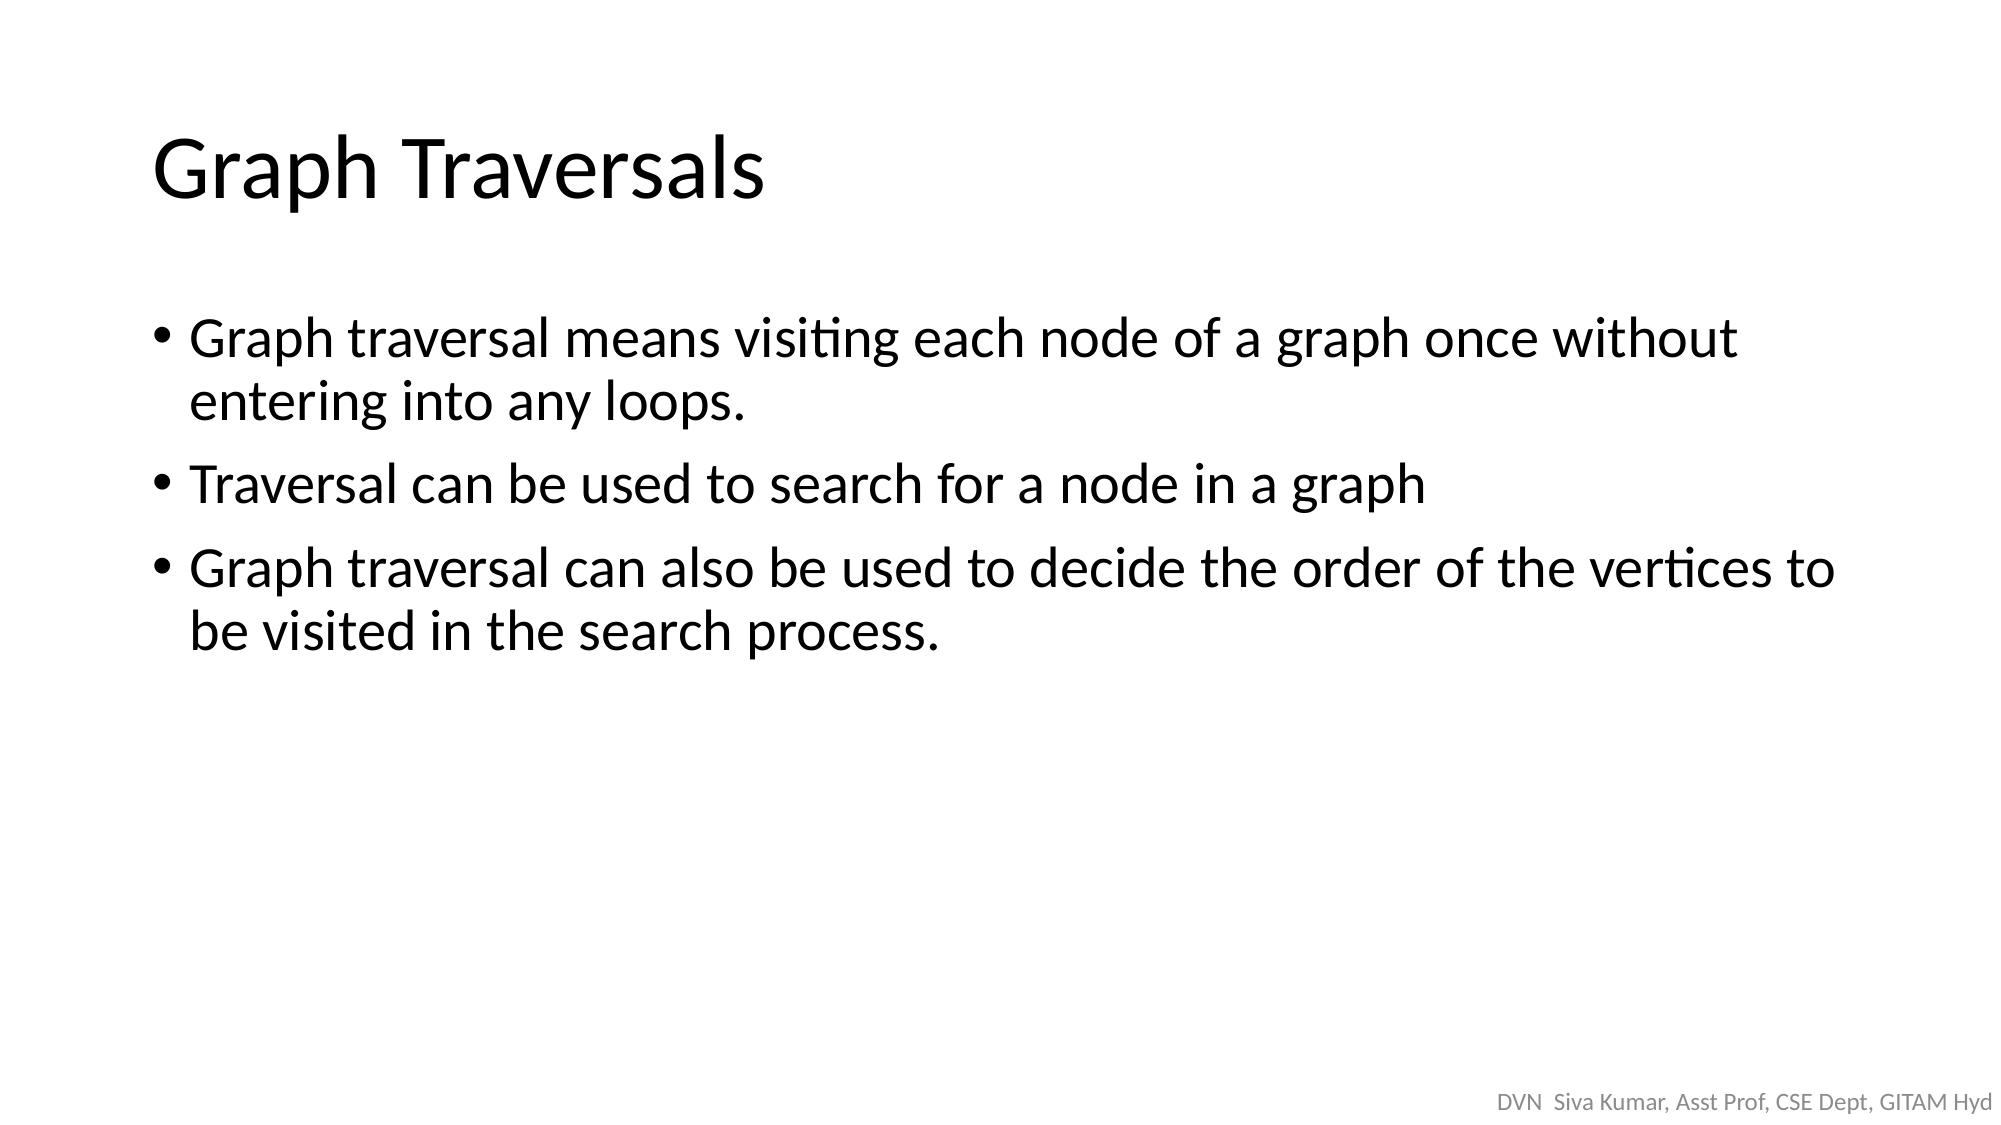

# Graph Traversals
Graph traversal means visiting each node of a graph once without entering into any loops.
Traversal can be used to search for a node in a graph
Graph traversal can also be used to decide the order of the vertices to be visited in the search process.

DVN  Siva Kumar, Asst Prof, CSE Dept, GITAM Hyd